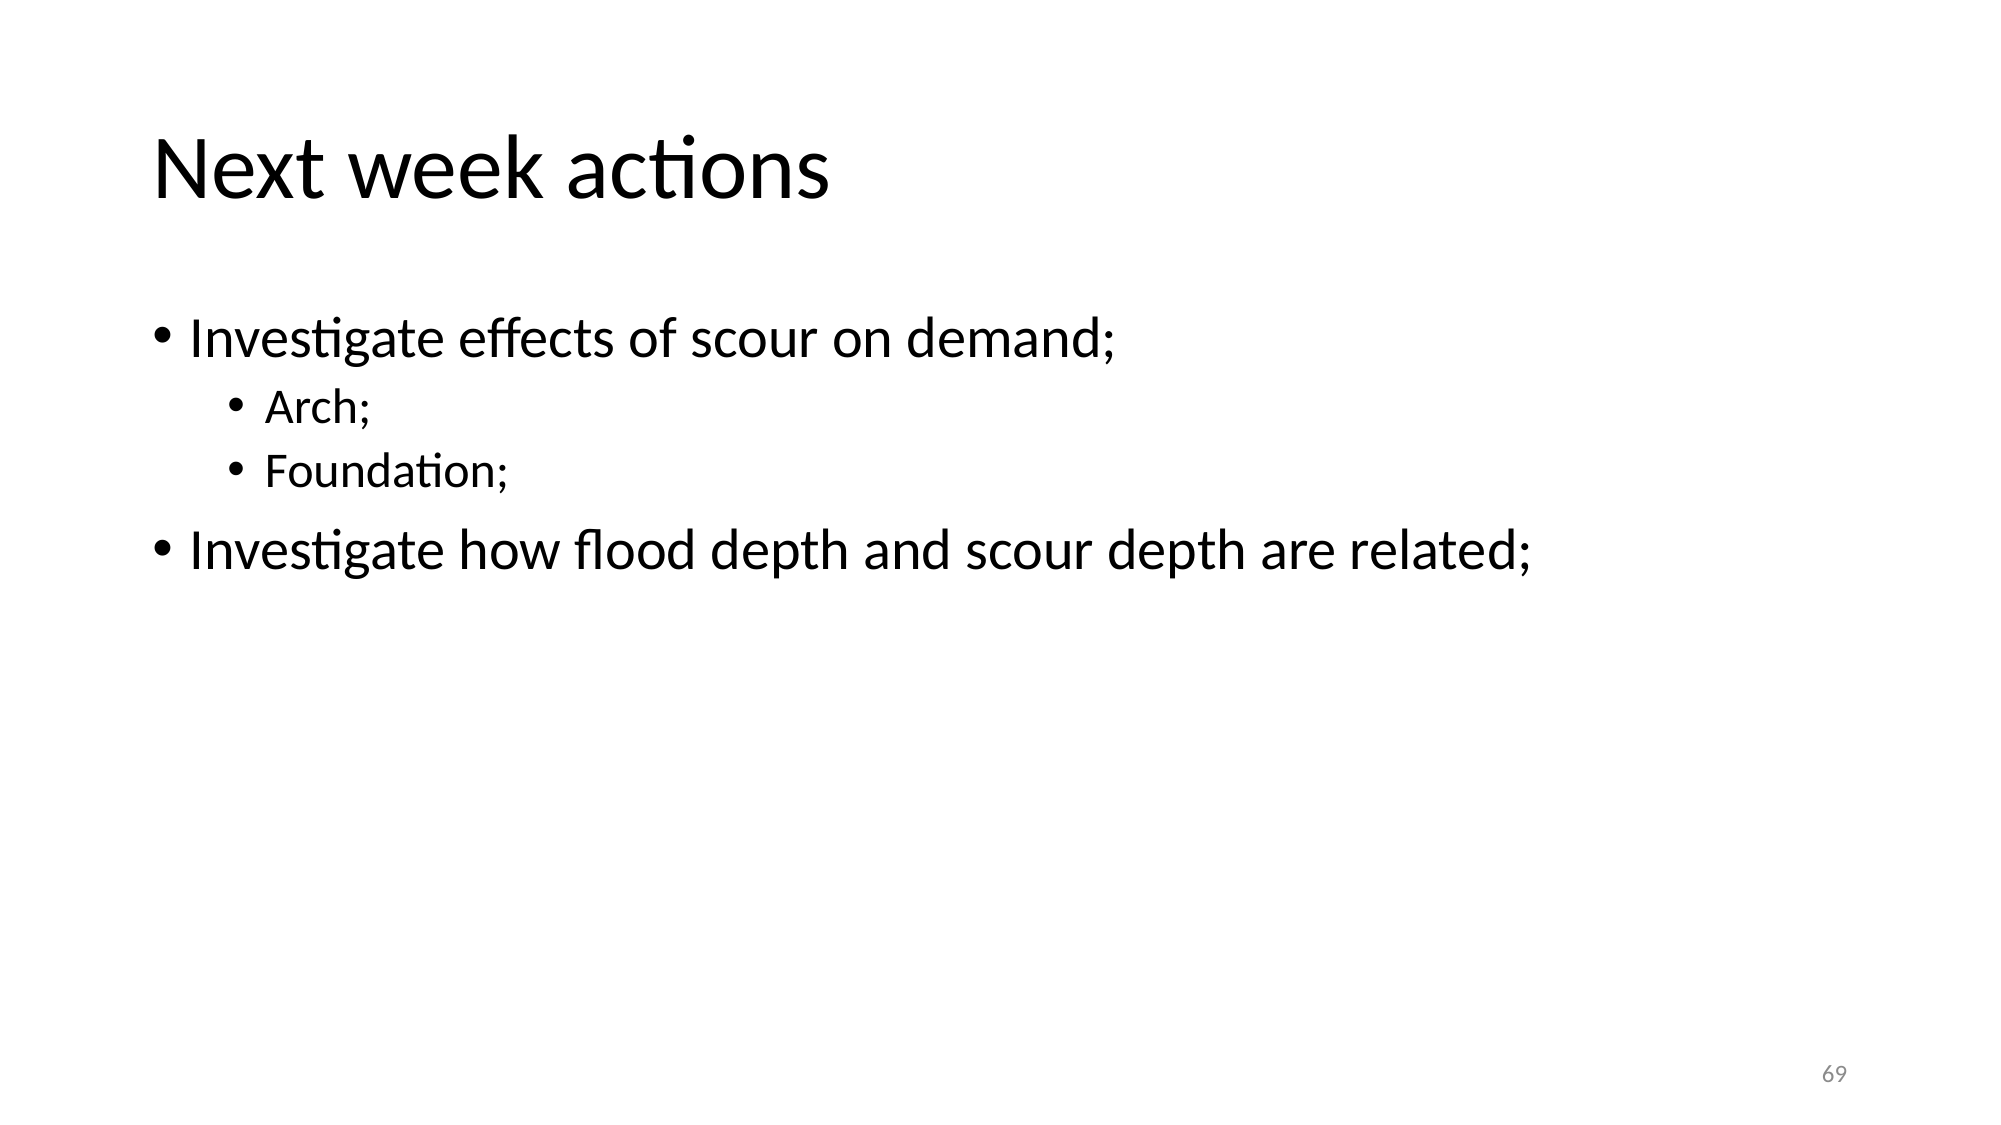

# Next week actions
Investigate effects of scour on demand;
Arch;
Foundation;
Investigate how flood depth and scour depth are related;

69